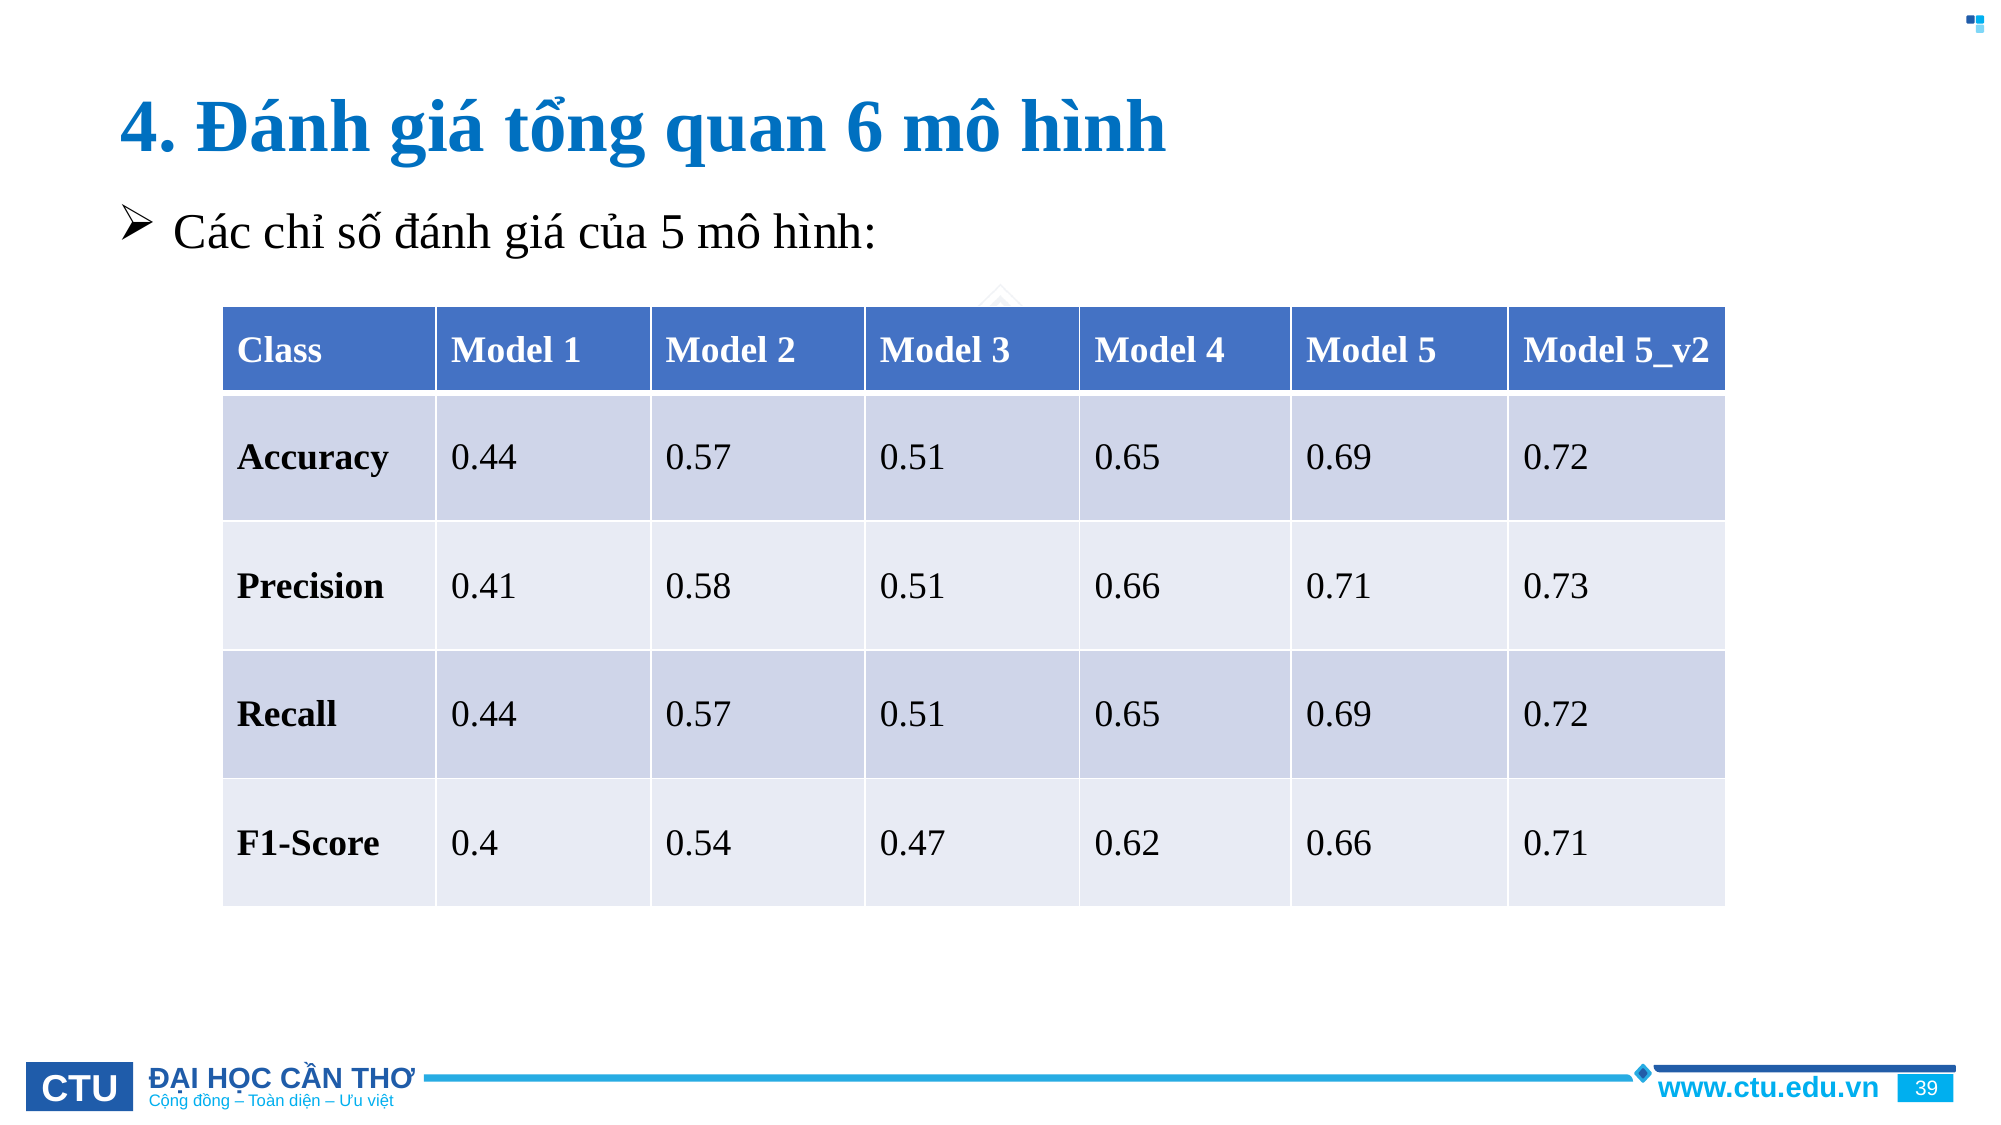

# 4. Đánh giá tổng quan 6 mô hình
Các chỉ số đánh giá của 5 mô hình:
| Class | Model 1 | Model 2 | Model 3 | Model 4 | Model 5 | Model 5\_v2 |
| --- | --- | --- | --- | --- | --- | --- |
| Accuracy | 0.44 | 0.57 | 0.51 | 0.65 | 0.69 | 0.72 |
| Precision | 0.41 | 0.58 | 0.51 | 0.66 | 0.71 | 0.73 |
| Recall | 0.44 | 0.57 | 0.51 | 0.65 | 0.69 | 0.72 |
| F1-Score | 0.4 | 0.54 | 0.47 | 0.62 | 0.66 | 0.71 |